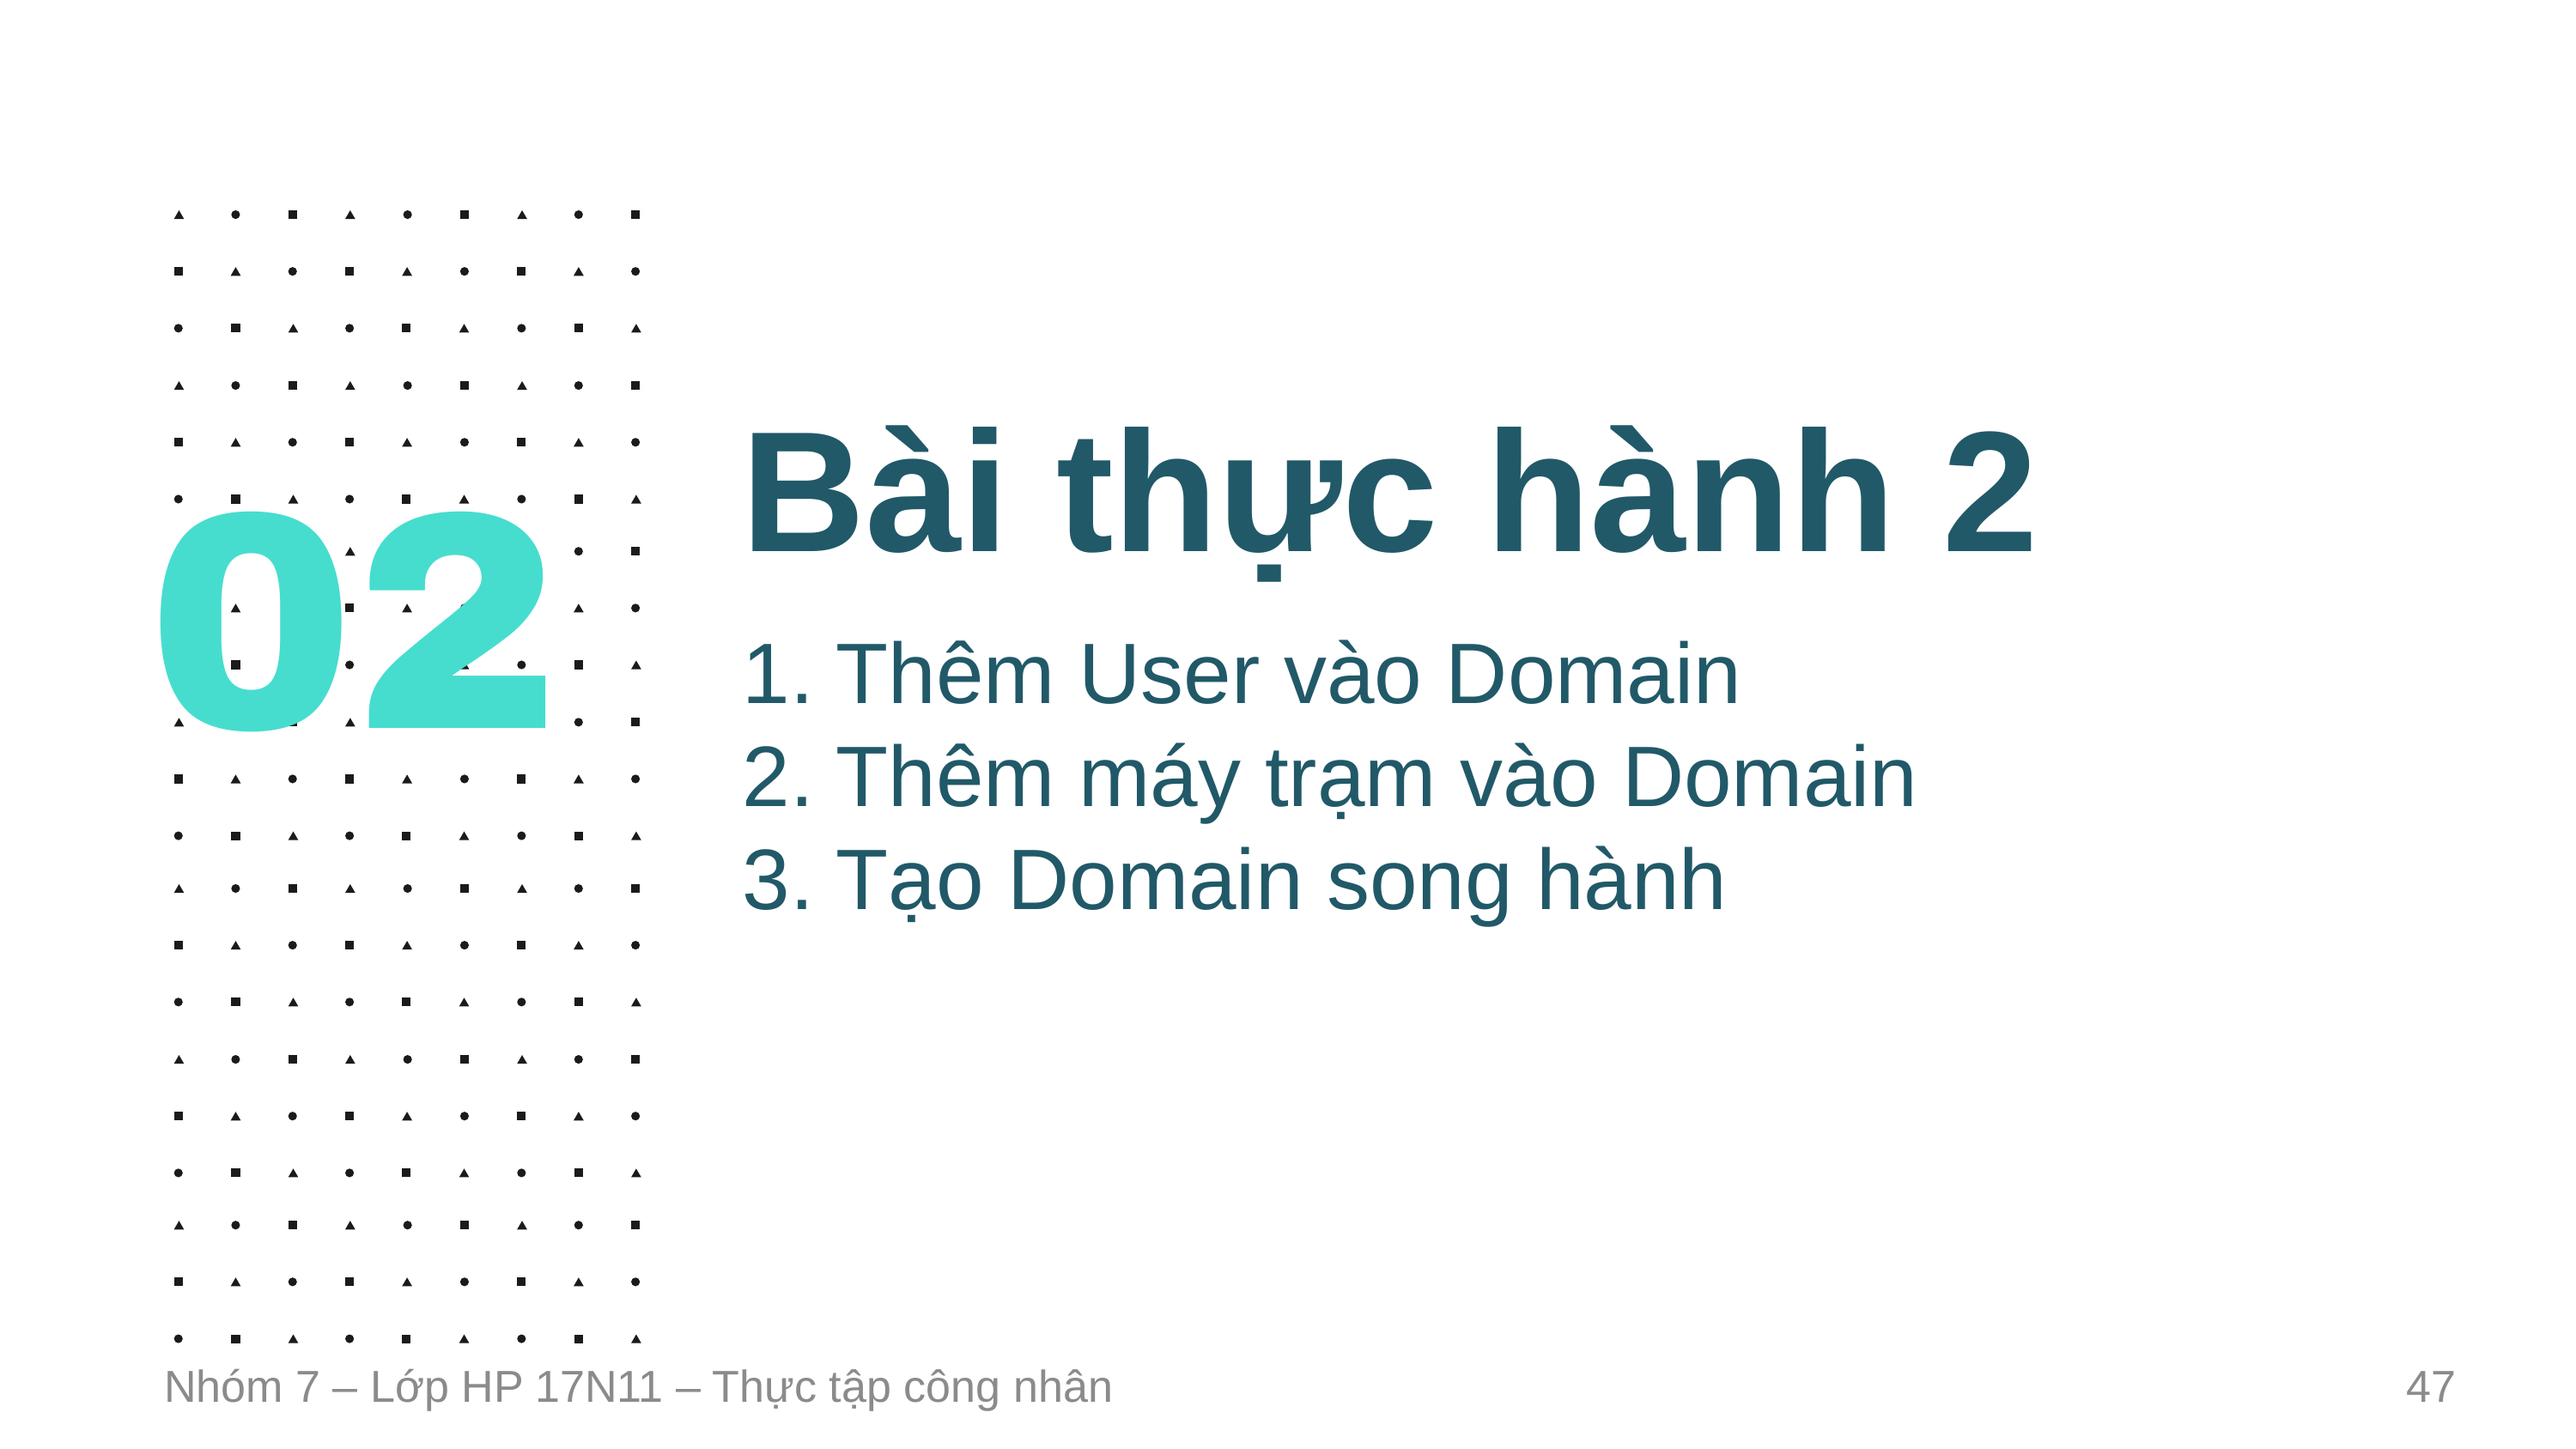

Bài thực hành 2

02
1. Thêm User vào Domain
2. Thêm máy trạm vào Domain
3. Tạo Domain song hành

47
Nhóm 7 – Lớp HP 17N11 – Thực tập công nhân